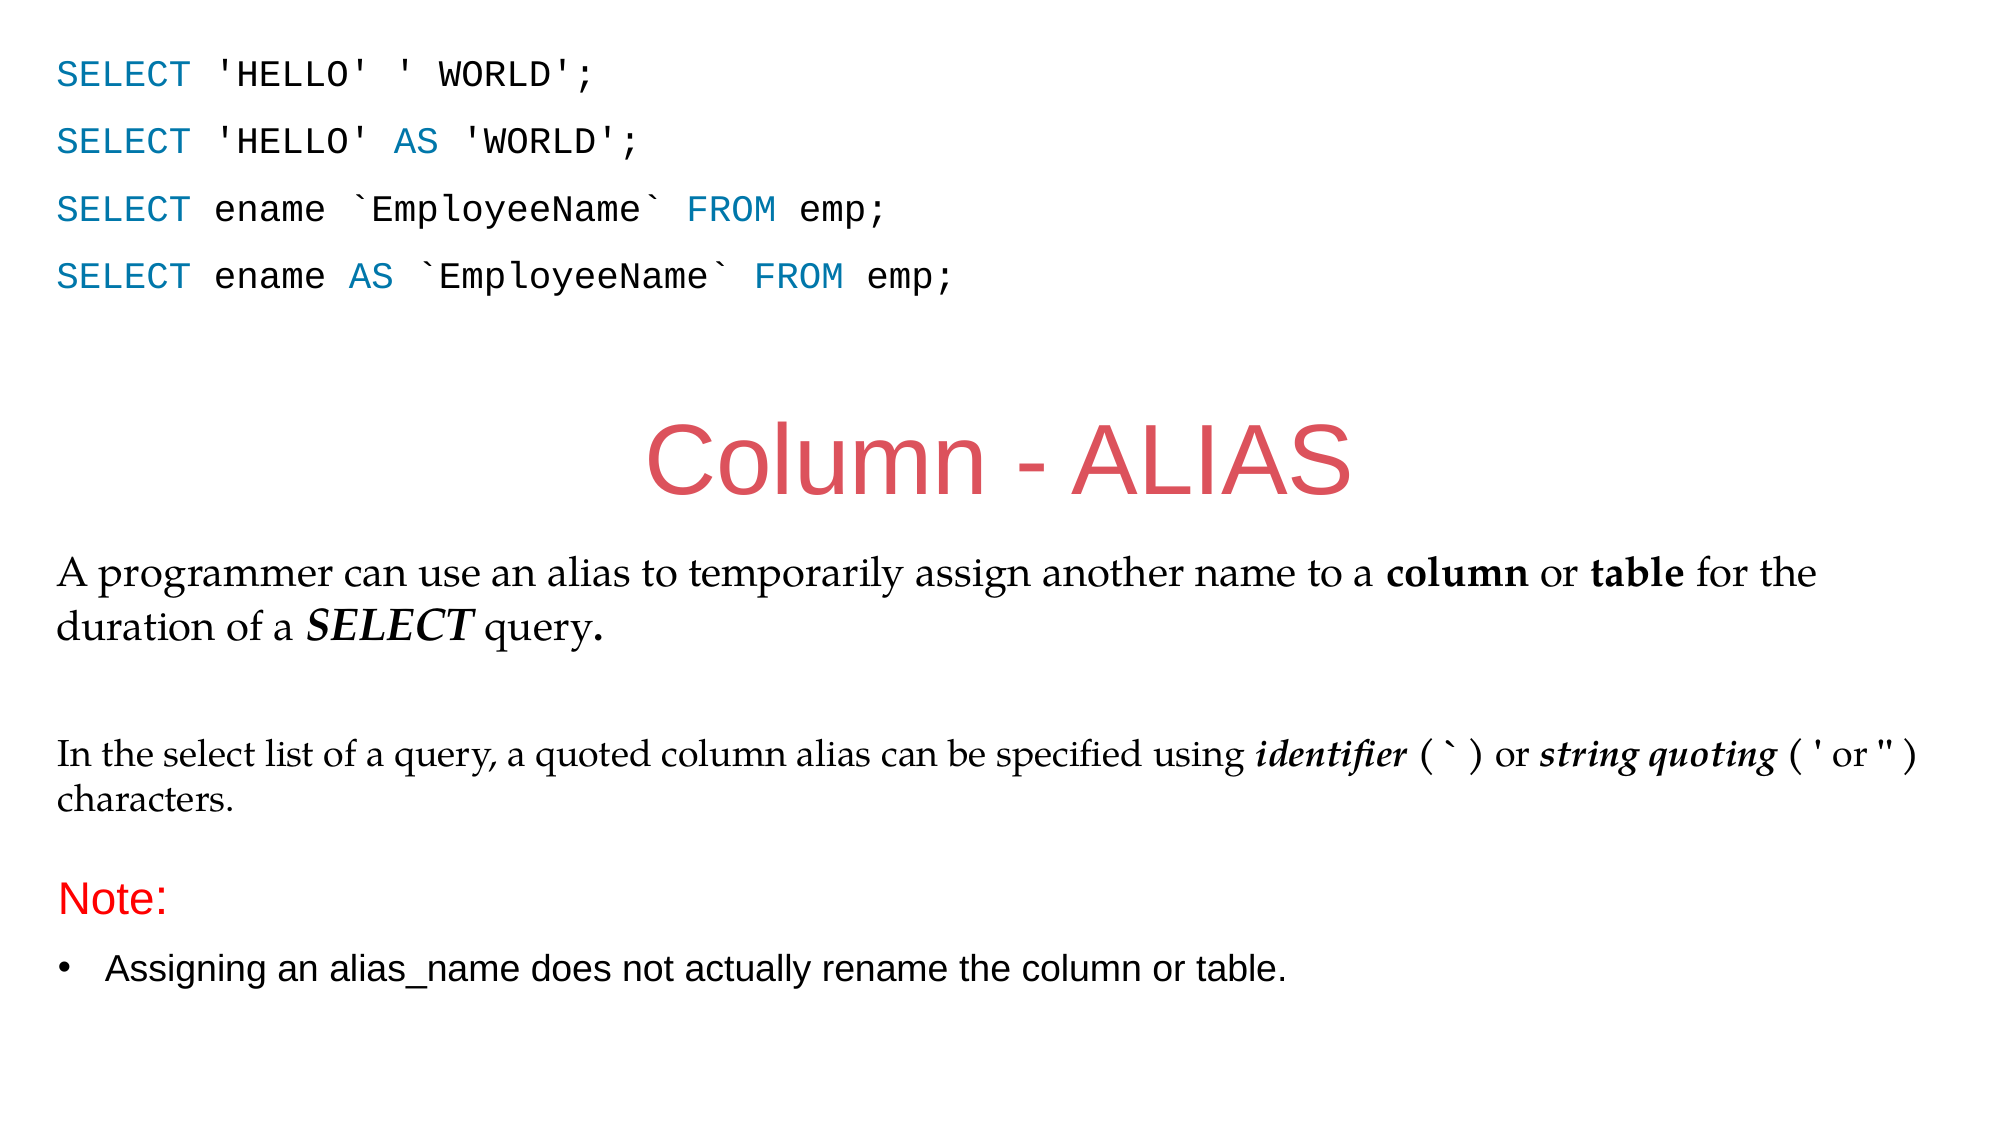

SELECT 'HELLO' ' WORLD';
SELECT 'HELLO' AS 'WORLD';
SELECT ename `EmployeeName` FROM emp;
SELECT ename AS `EmployeeName` FROM emp;
Column - ALIAS
A programmer can use an alias to temporarily assign another name to a column or table for the duration of a SELECT query.
In the select list of a query, a quoted column alias can be specified using identifier ( ` ) or string quoting ( ' or " ) characters.

Note:

Assigning an alias_name does not actually rename the column or table.